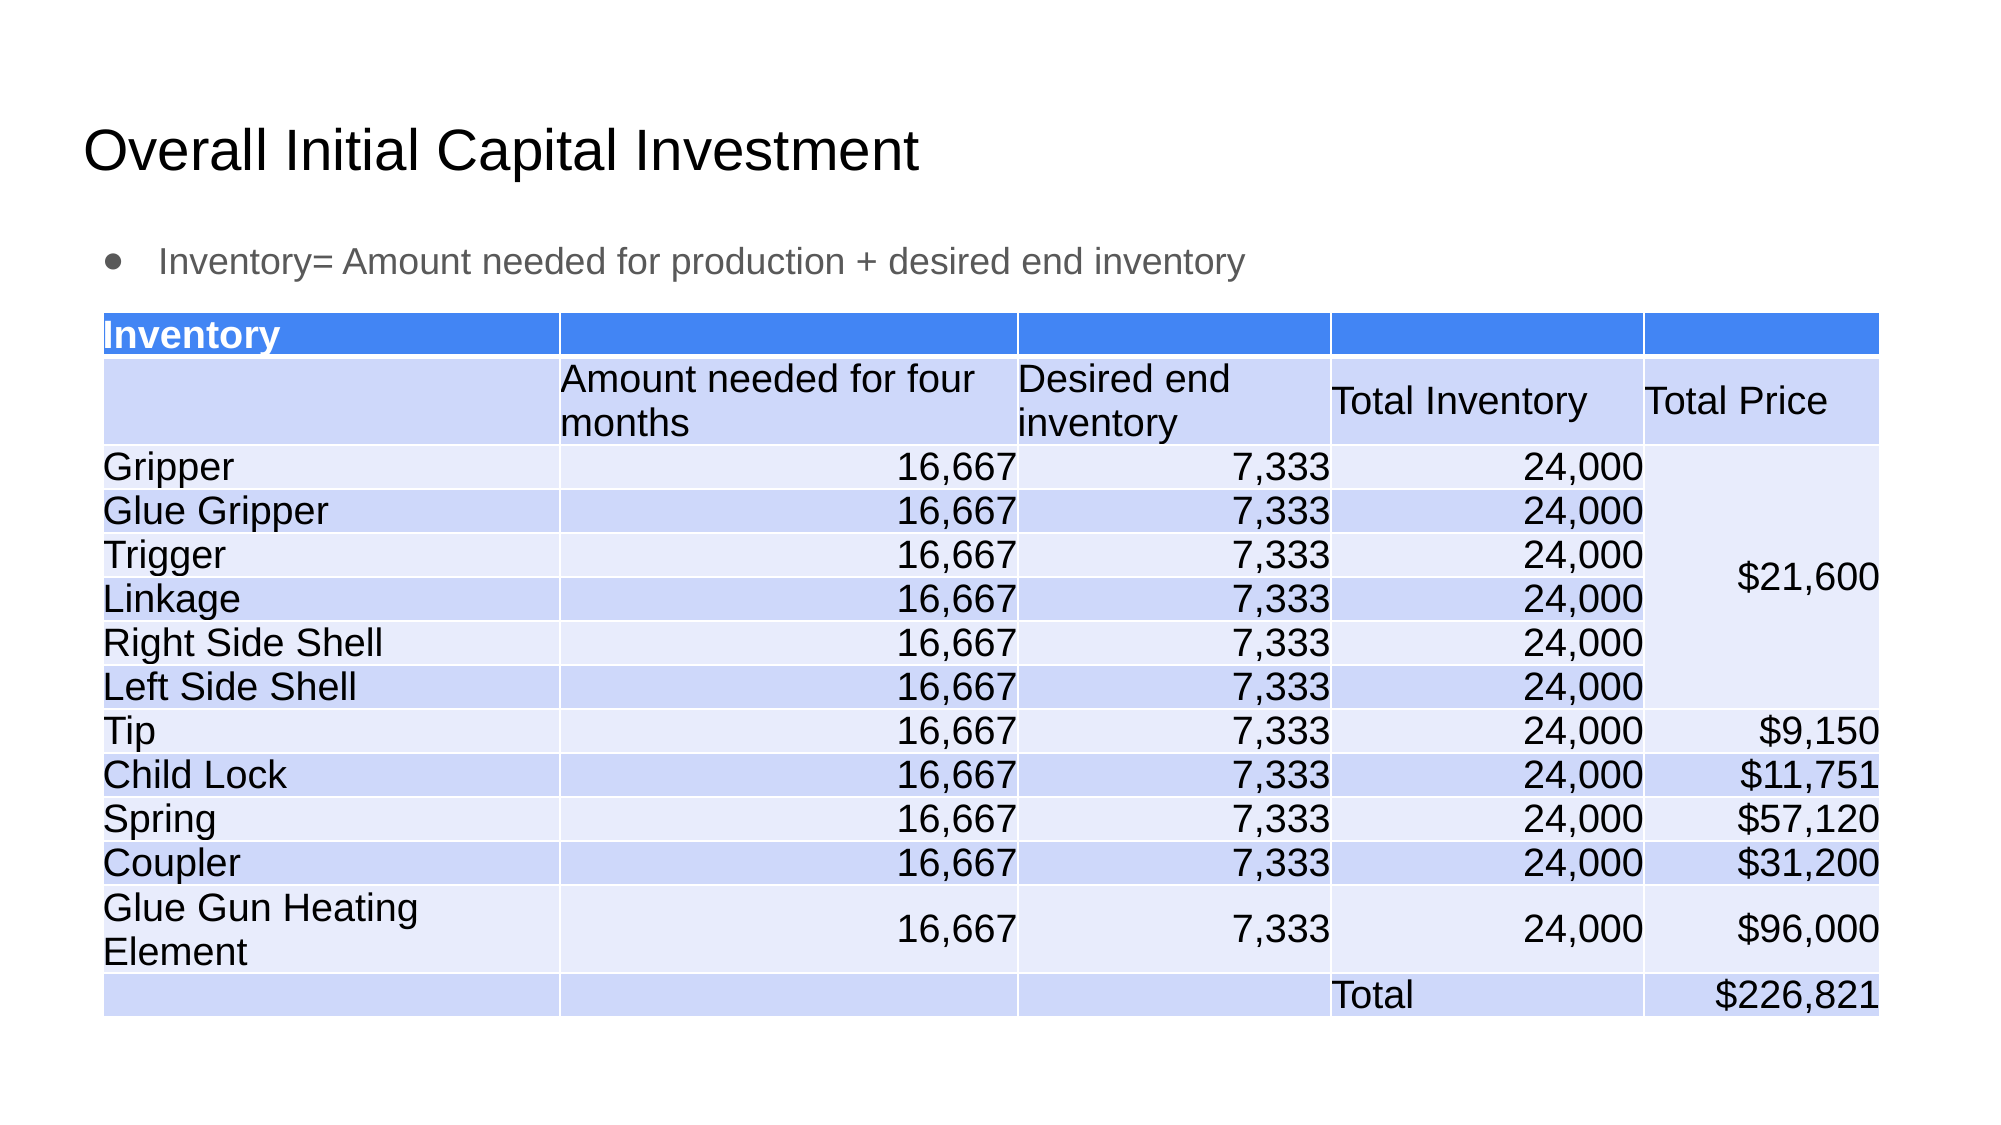

# Overall Initial Capital Investment
Inventory= Amount needed for production + desired end inventory
| Inventory |  |  |  |  |
| --- | --- | --- | --- | --- |
|  | Amount needed for four months | Desired end inventory | Total Inventory | Total Price |
| Gripper | 16,667 | 7,333 | 24,000 | $21,600 |
| Glue Gripper | 16,667 | 7,333 | 24,000 |  |
| Trigger | 16,667 | 7,333 | 24,000 |  |
| Linkage | 16,667 | 7,333 | 24,000 |  |
| Right Side Shell | 16,667 | 7,333 | 24,000 |  |
| Left Side Shell | 16,667 | 7,333 | 24,000 |  |
| Tip | 16,667 | 7,333 | 24,000 | $9,150 |
| Child Lock | 16,667 | 7,333 | 24,000 | $11,751 |
| Spring | 16,667 | 7,333 | 24,000 | $57,120 |
| Coupler | 16,667 | 7,333 | 24,000 | $31,200 |
| Glue Gun Heating Element | 16,667 | 7,333 | 24,000 | $96,000 |
|  |  |  | Total | $226,821 |